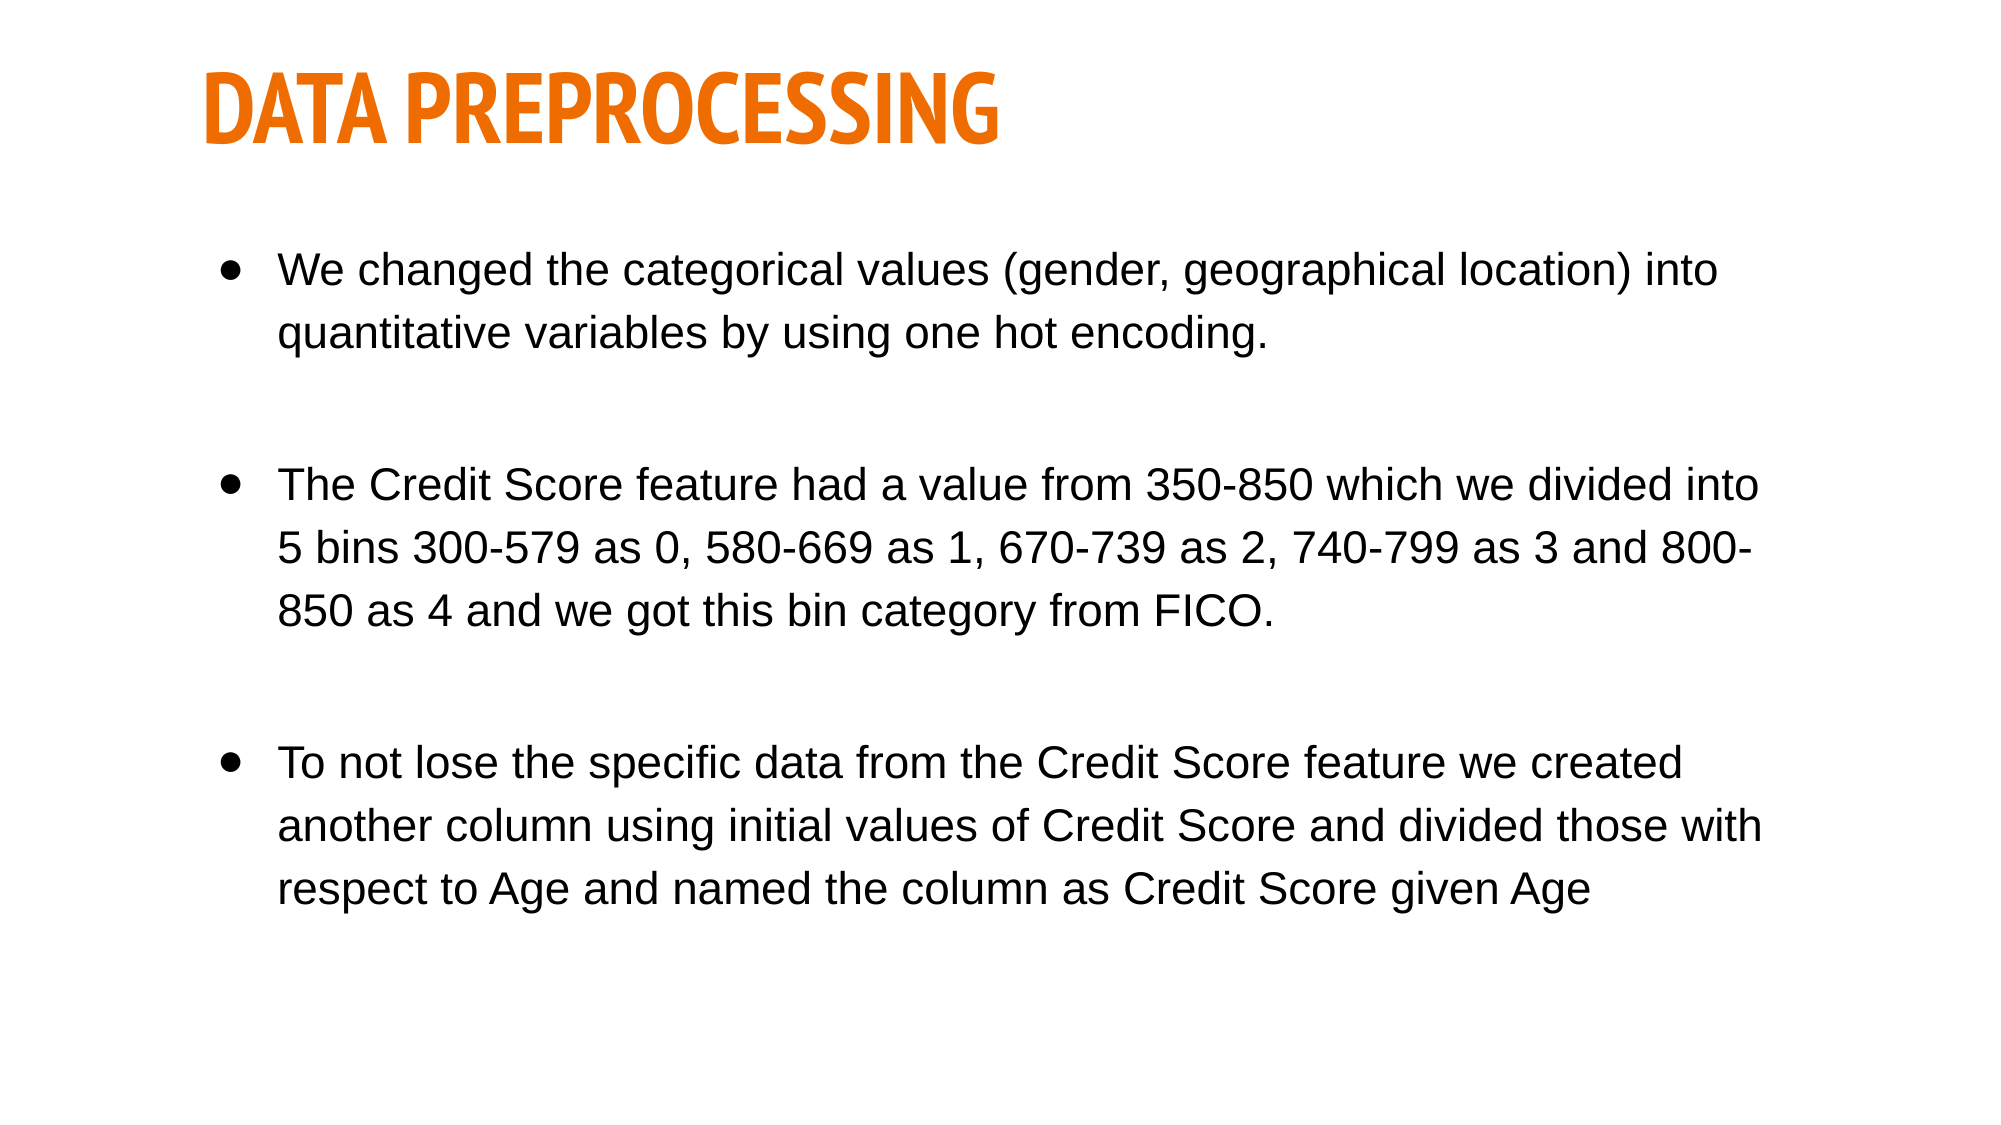

# DATA PREPROCESSING
We changed the categorical values (gender, geographical location) into quantitative variables by using one hot encoding.

The Credit Score feature had a value from 350-850 which we divided into 5 bins 300-579 as 0, 580-669 as 1, 670-739 as 2, 740-799 as 3 and 800-850 as 4 and we got this bin category from FICO.

To not lose the specific data from the Credit Score feature we created another column using initial values of Credit Score and divided those with respect to Age and named the column as Credit Score given Age